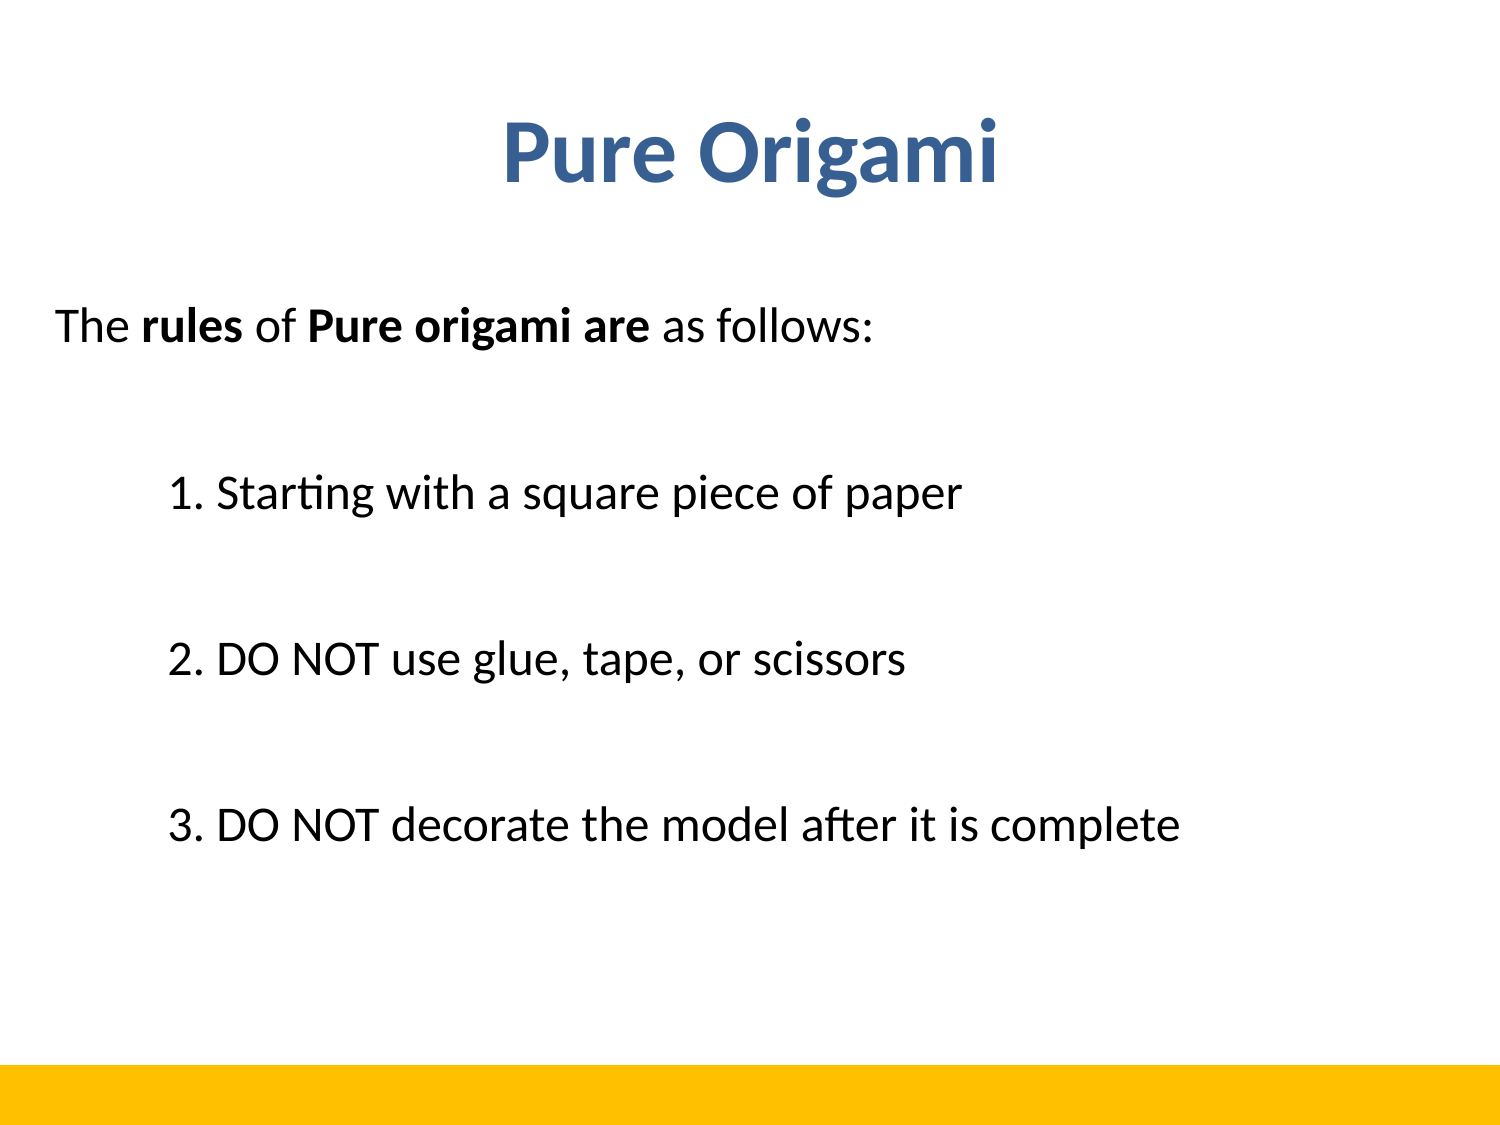

# Pure Origami
The rules of Pure origami are as follows:

          1. Starting with a square piece of paper

          2. DO NOT use glue, tape, or scissors

          3. DO NOT decorate the model after it is complete